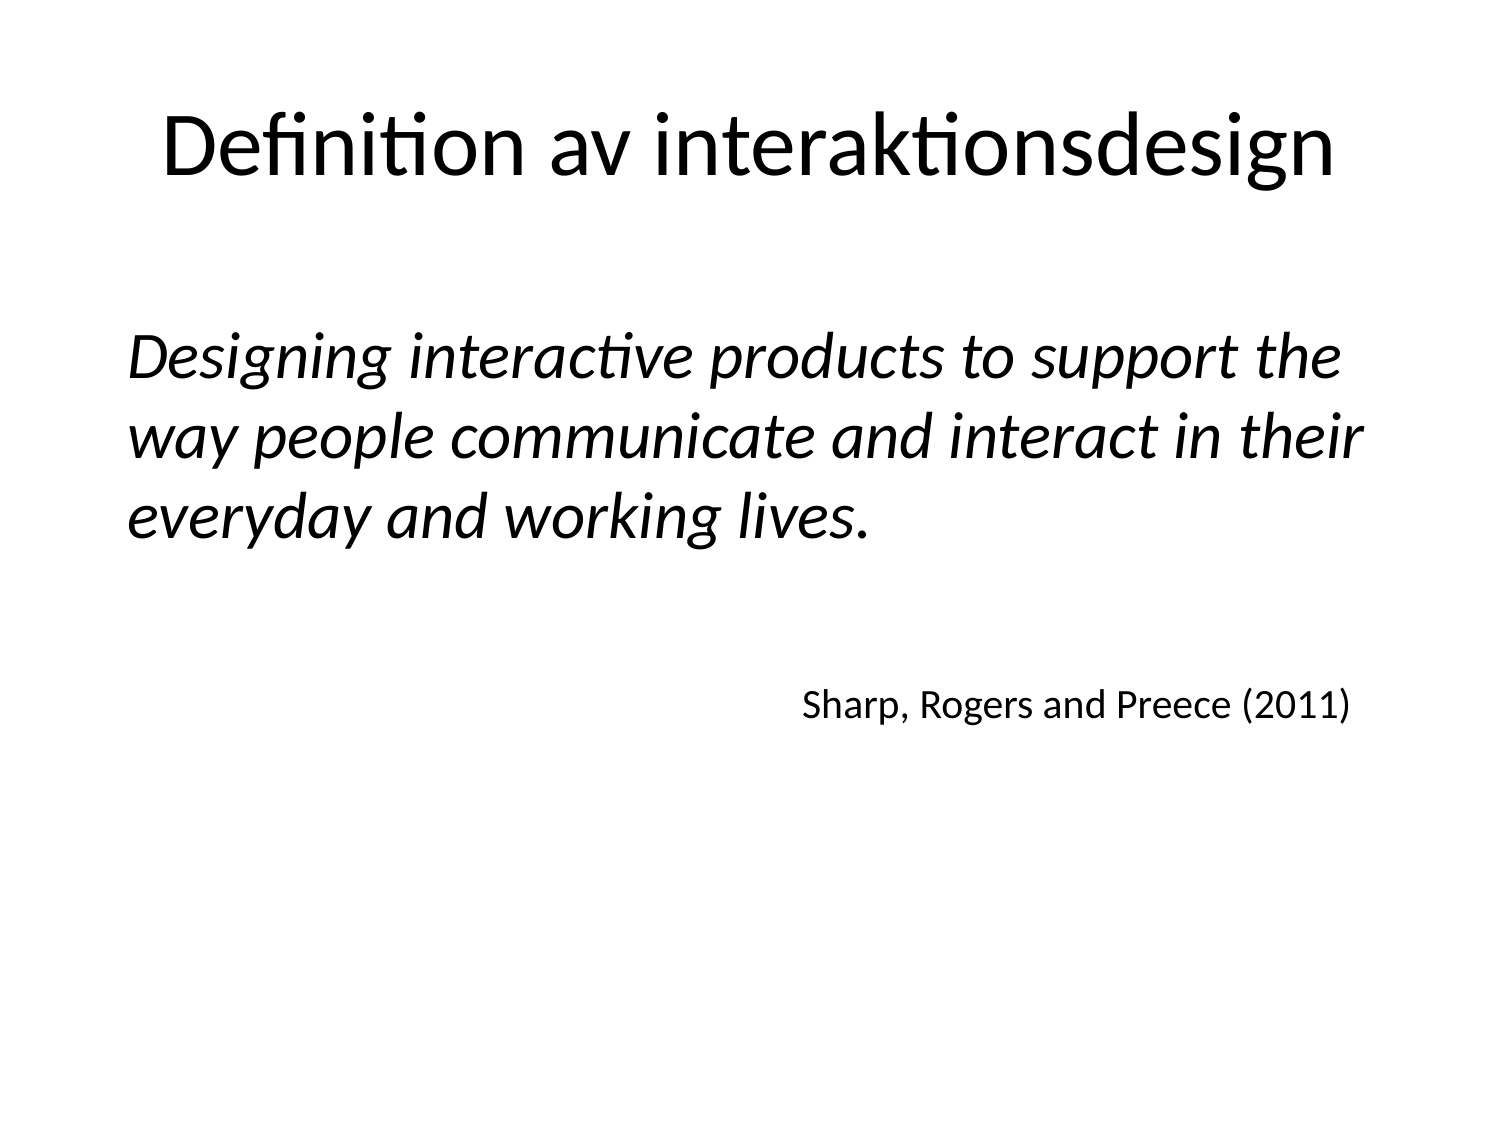

# Definition av interaktionsdesign
Designing interactive products to support the way people communicate and interact in their everyday and working lives.

			Sharp, Rogers and Preece (2011)